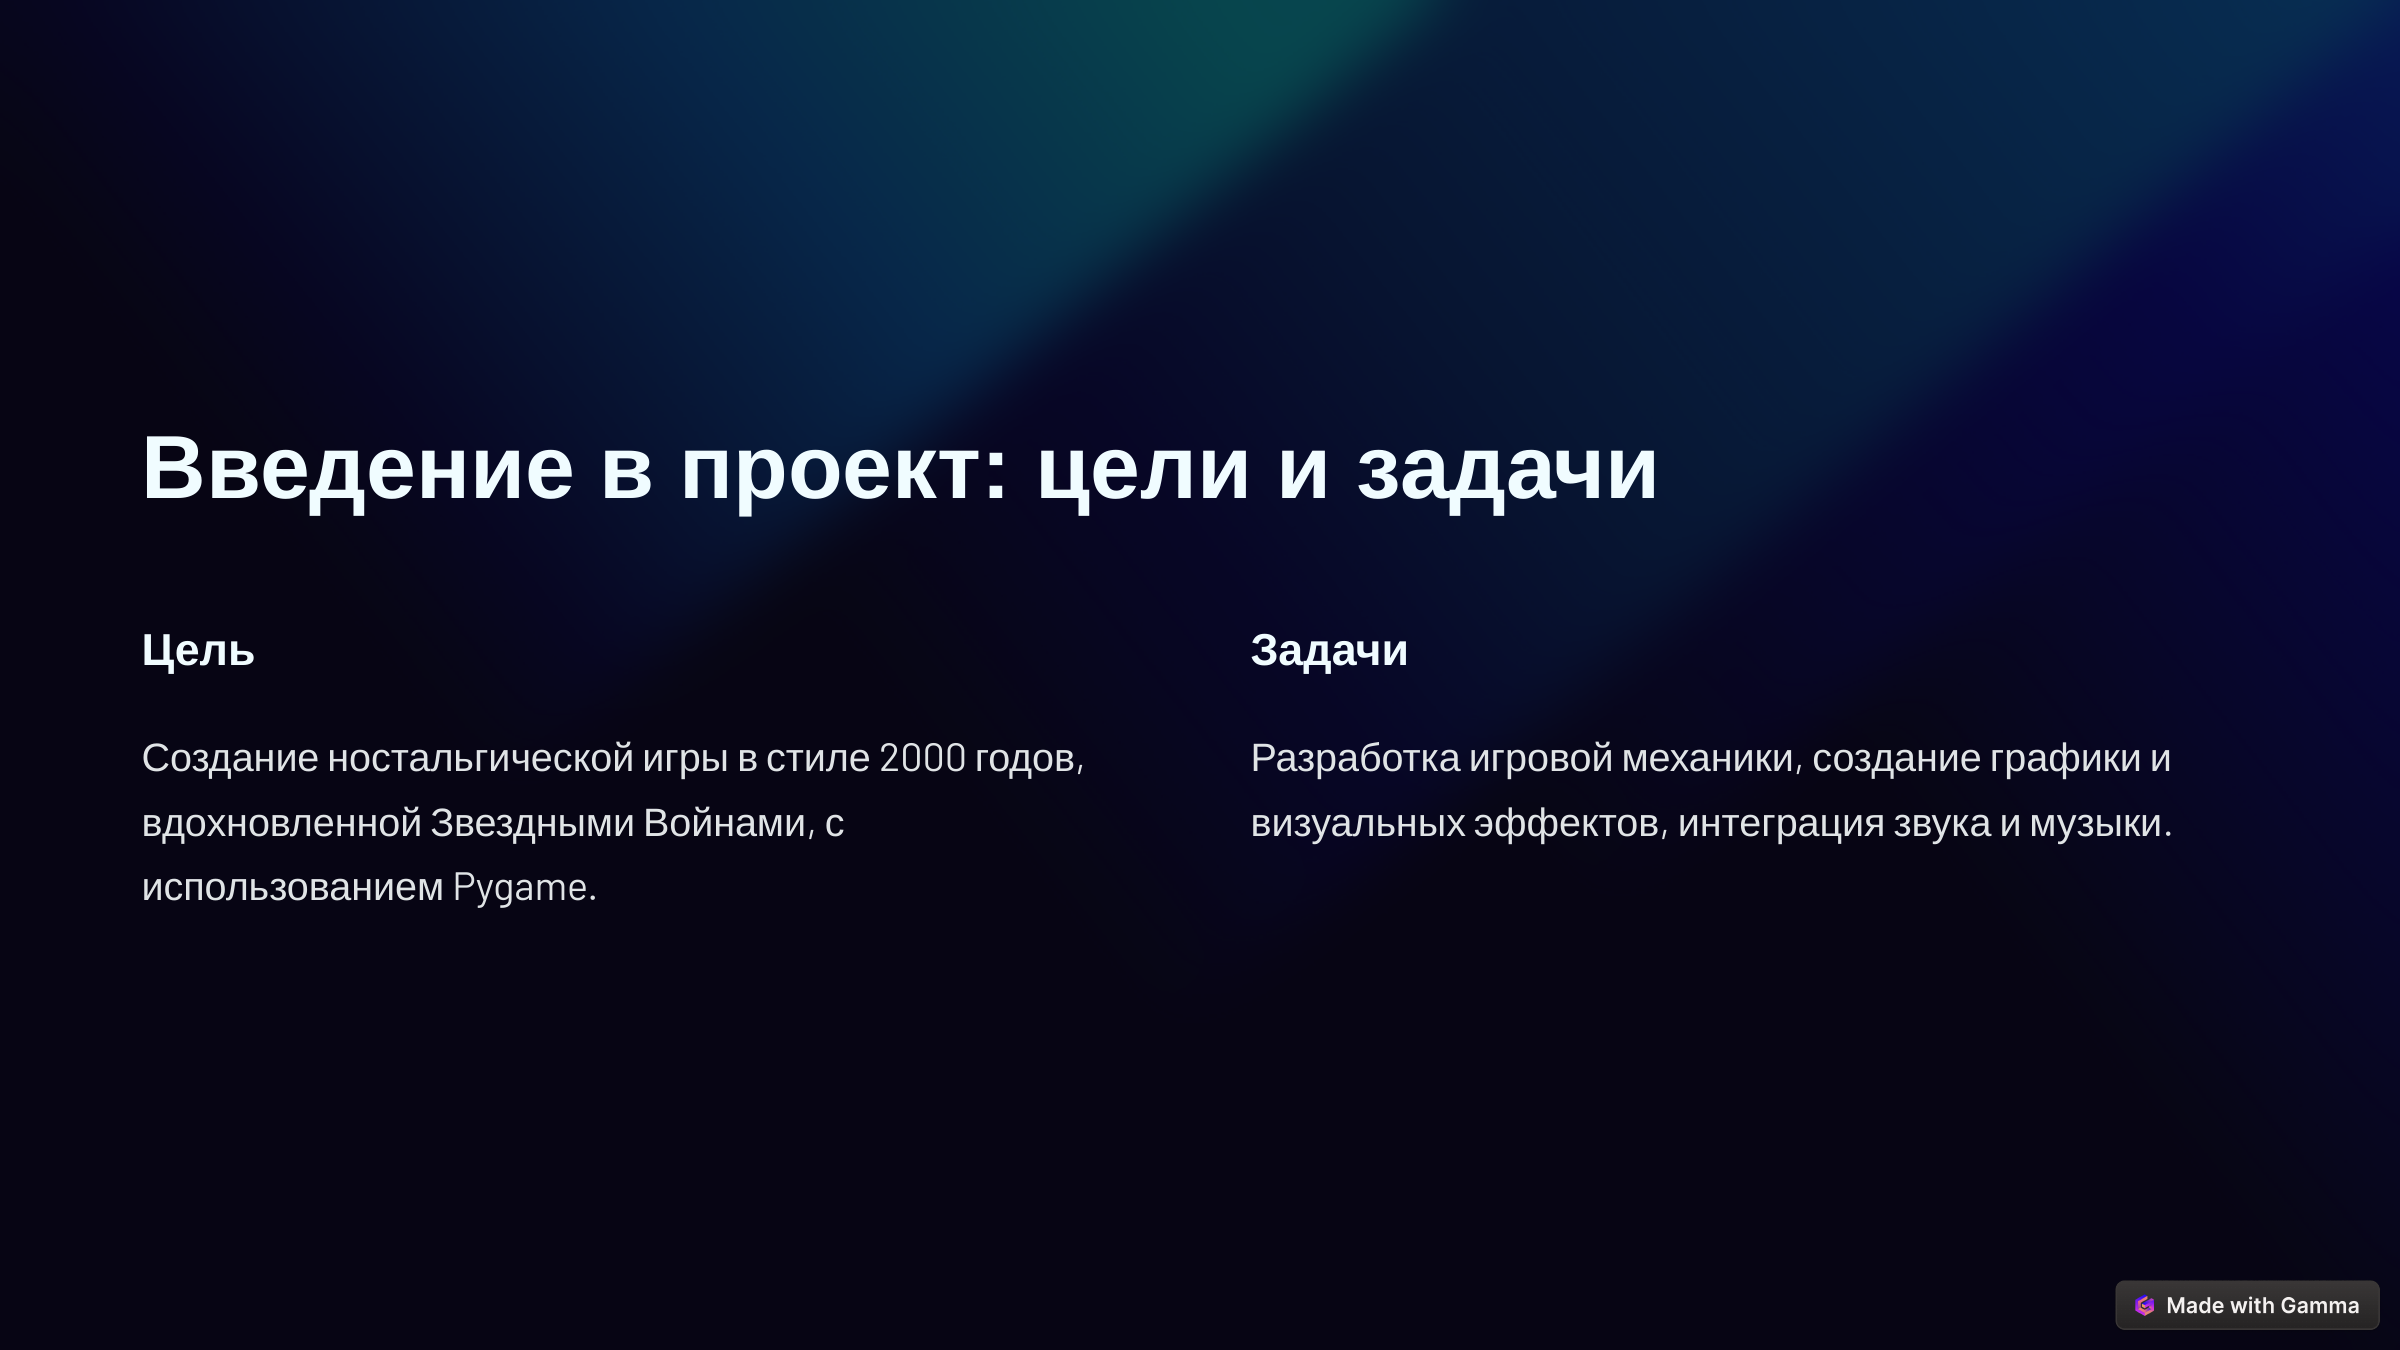

Введение в проект: цели и задачи
Цель
Задачи
Создание ностальгической игры в стиле 2000 годов, вдохновленной Звездными Войнами, с использованием Pygame.
Разработка игровой механики, создание графики и визуальных эффектов, интеграция звука и музыки.